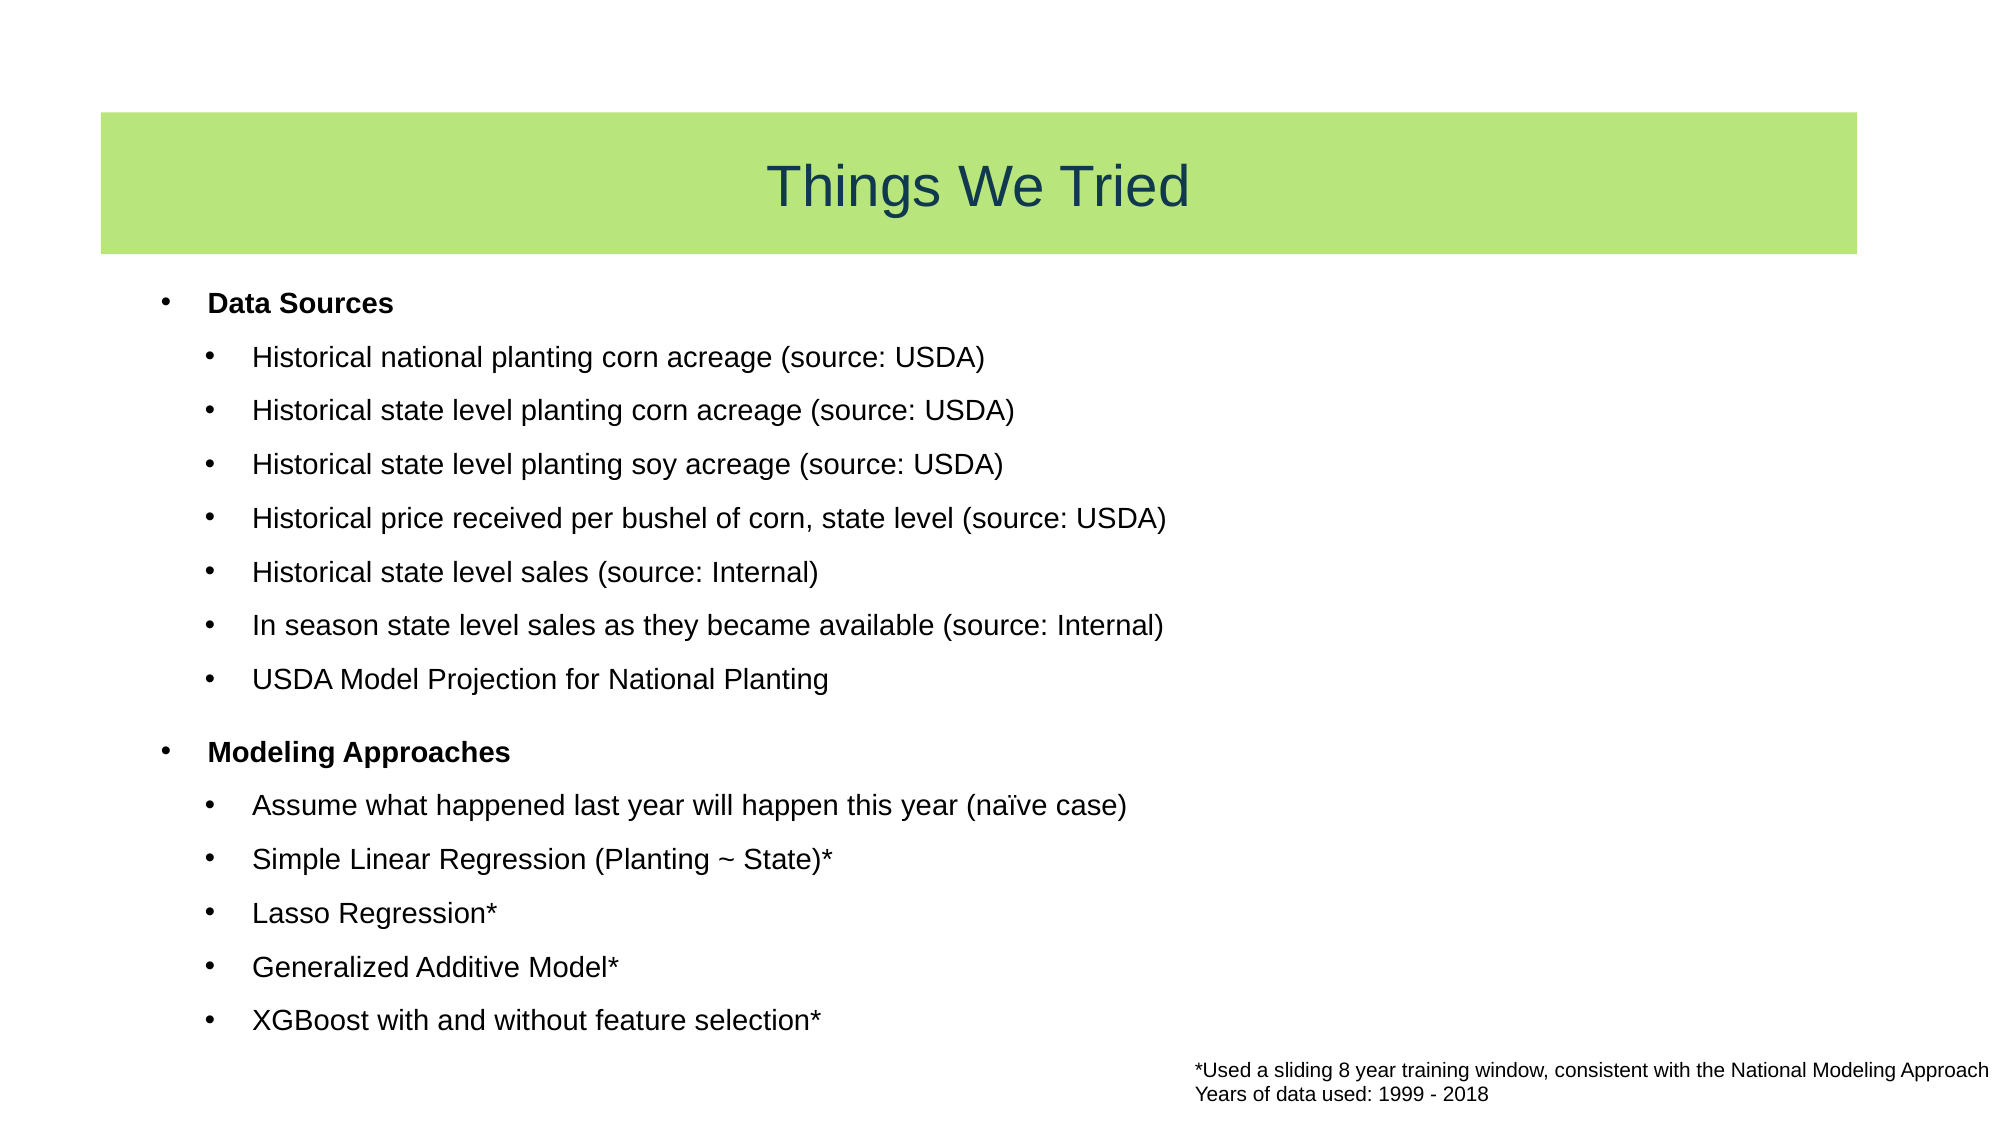

Things We Tried
Data Sources
Historical national planting corn acreage (source: USDA)
Historical state level planting corn acreage (source: USDA)
Historical state level planting soy acreage (source: USDA)
Historical price received per bushel of corn, state level (source: USDA)
Historical state level sales (source: Internal)
In season state level sales as they became available (source: Internal)
USDA Model Projection for National Planting
Modeling Approaches
Assume what happened last year will happen this year (naïve case)
Simple Linear Regression (Planting ~ State)*
Lasso Regression*
Generalized Additive Model*
XGBoost with and without feature selection*

*Used a sliding 8 year training window, consistent with the National Modeling Approach
Years of data used: 1999 - 2018